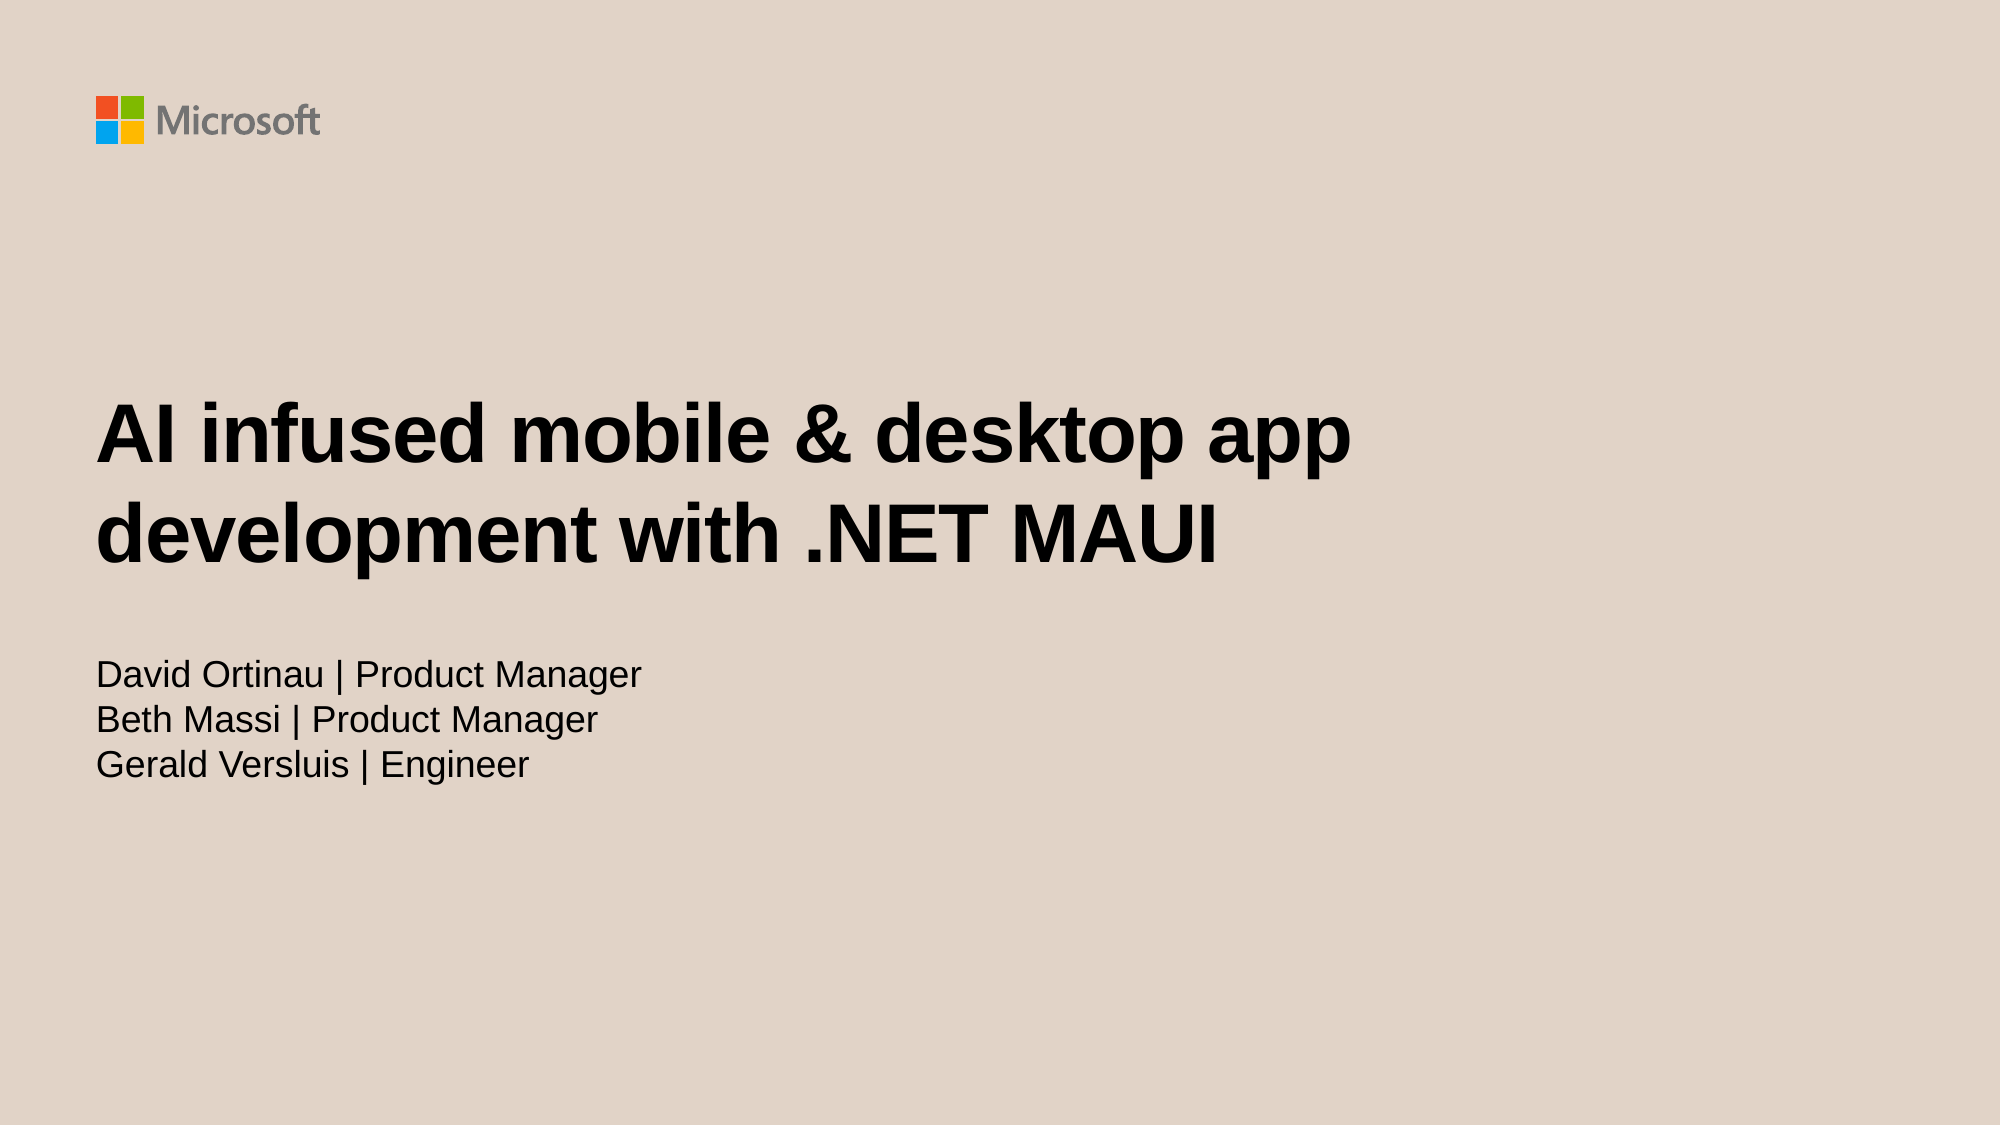

# AI infused mobile & desktop app development with .NET MAUI
David Ortinau | Product Manager
Beth Massi | Product Manager
Gerald Versluis | Engineer